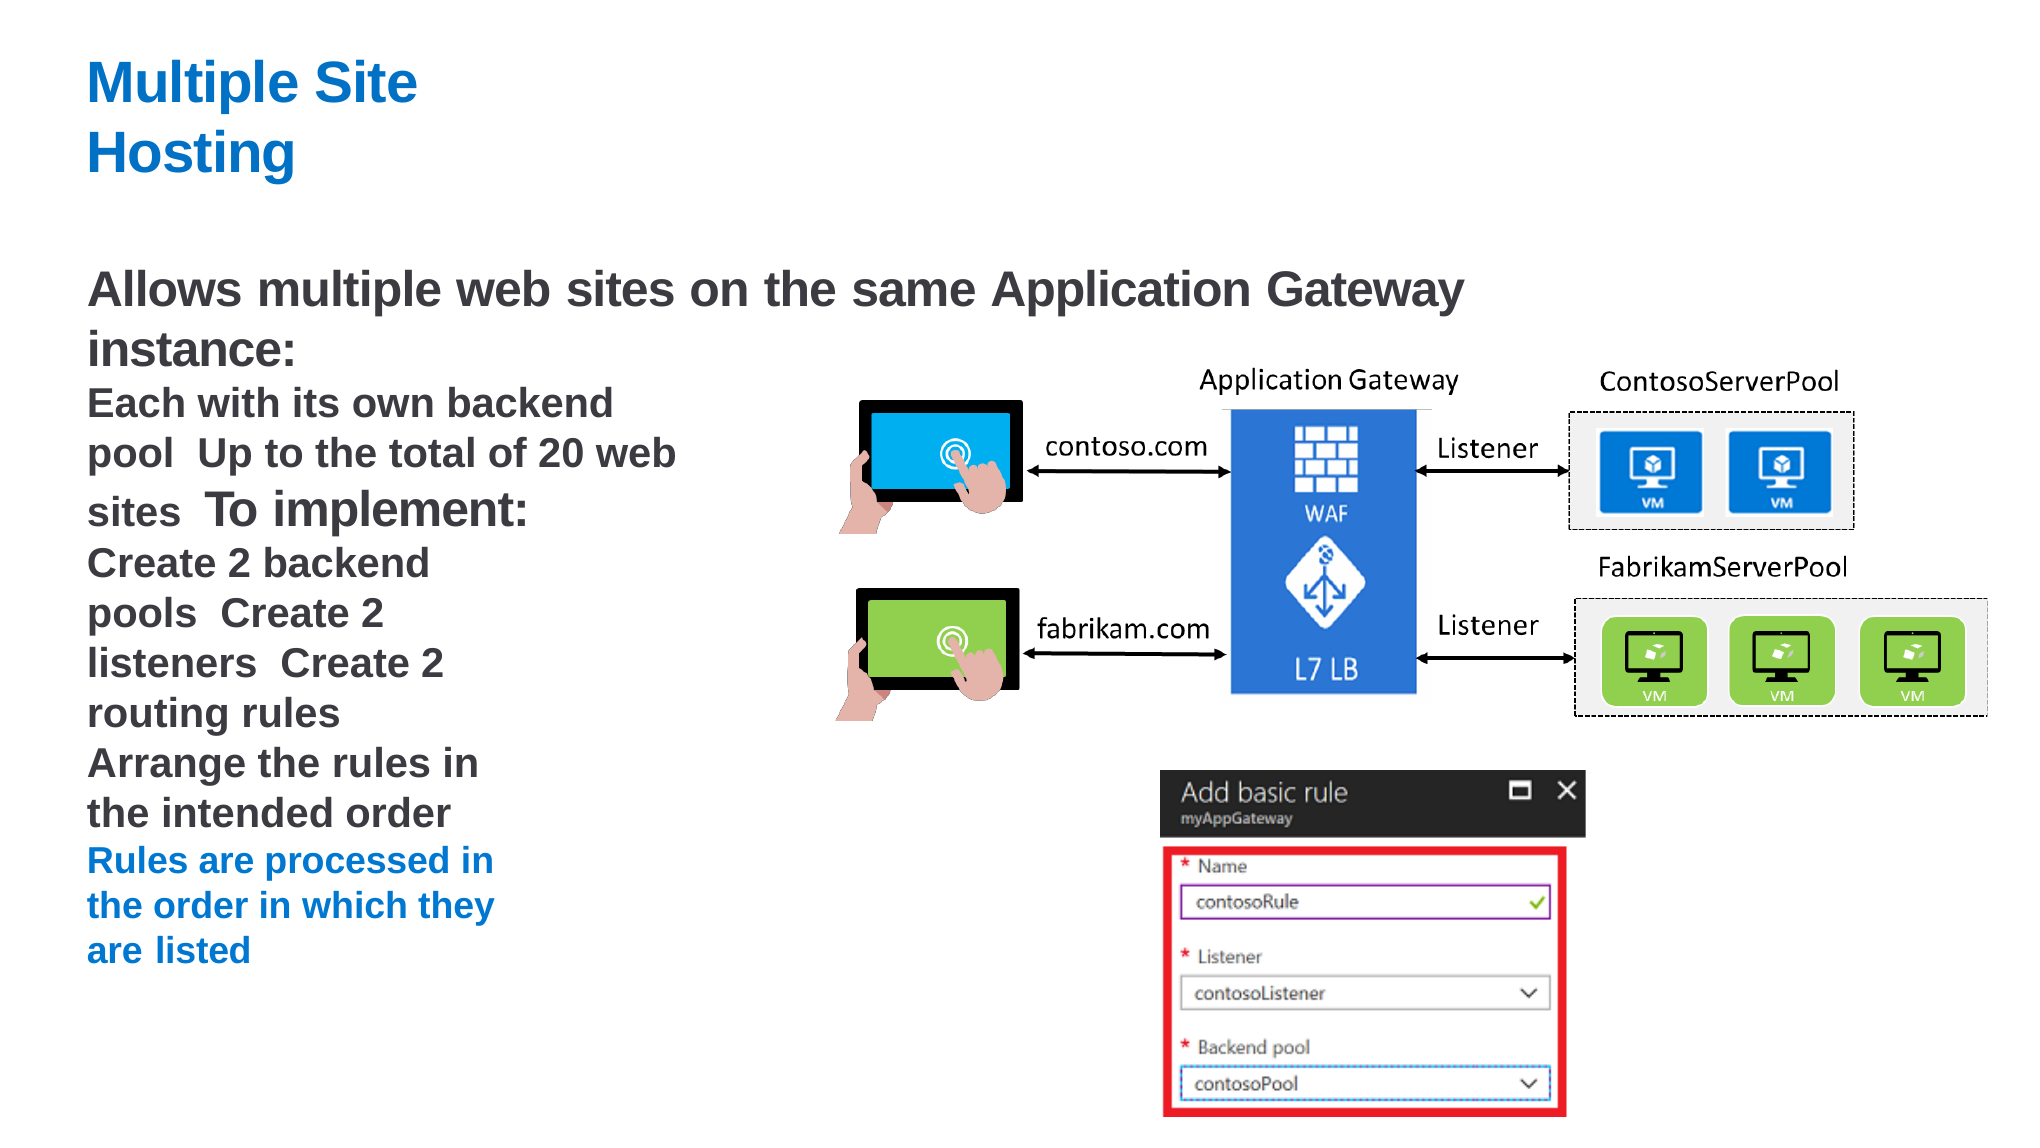

# Multiple Site Hosting
Allows multiple web sites on the same Application Gateway instance:
Each with its own backend pool  Up to the total of 20 web sites  To implement:
Create 2 backend pools  Create 2 listeners  Create 2 routing rules
Arrange the rules in the intended order
Rules are processed in the order in which they are listed